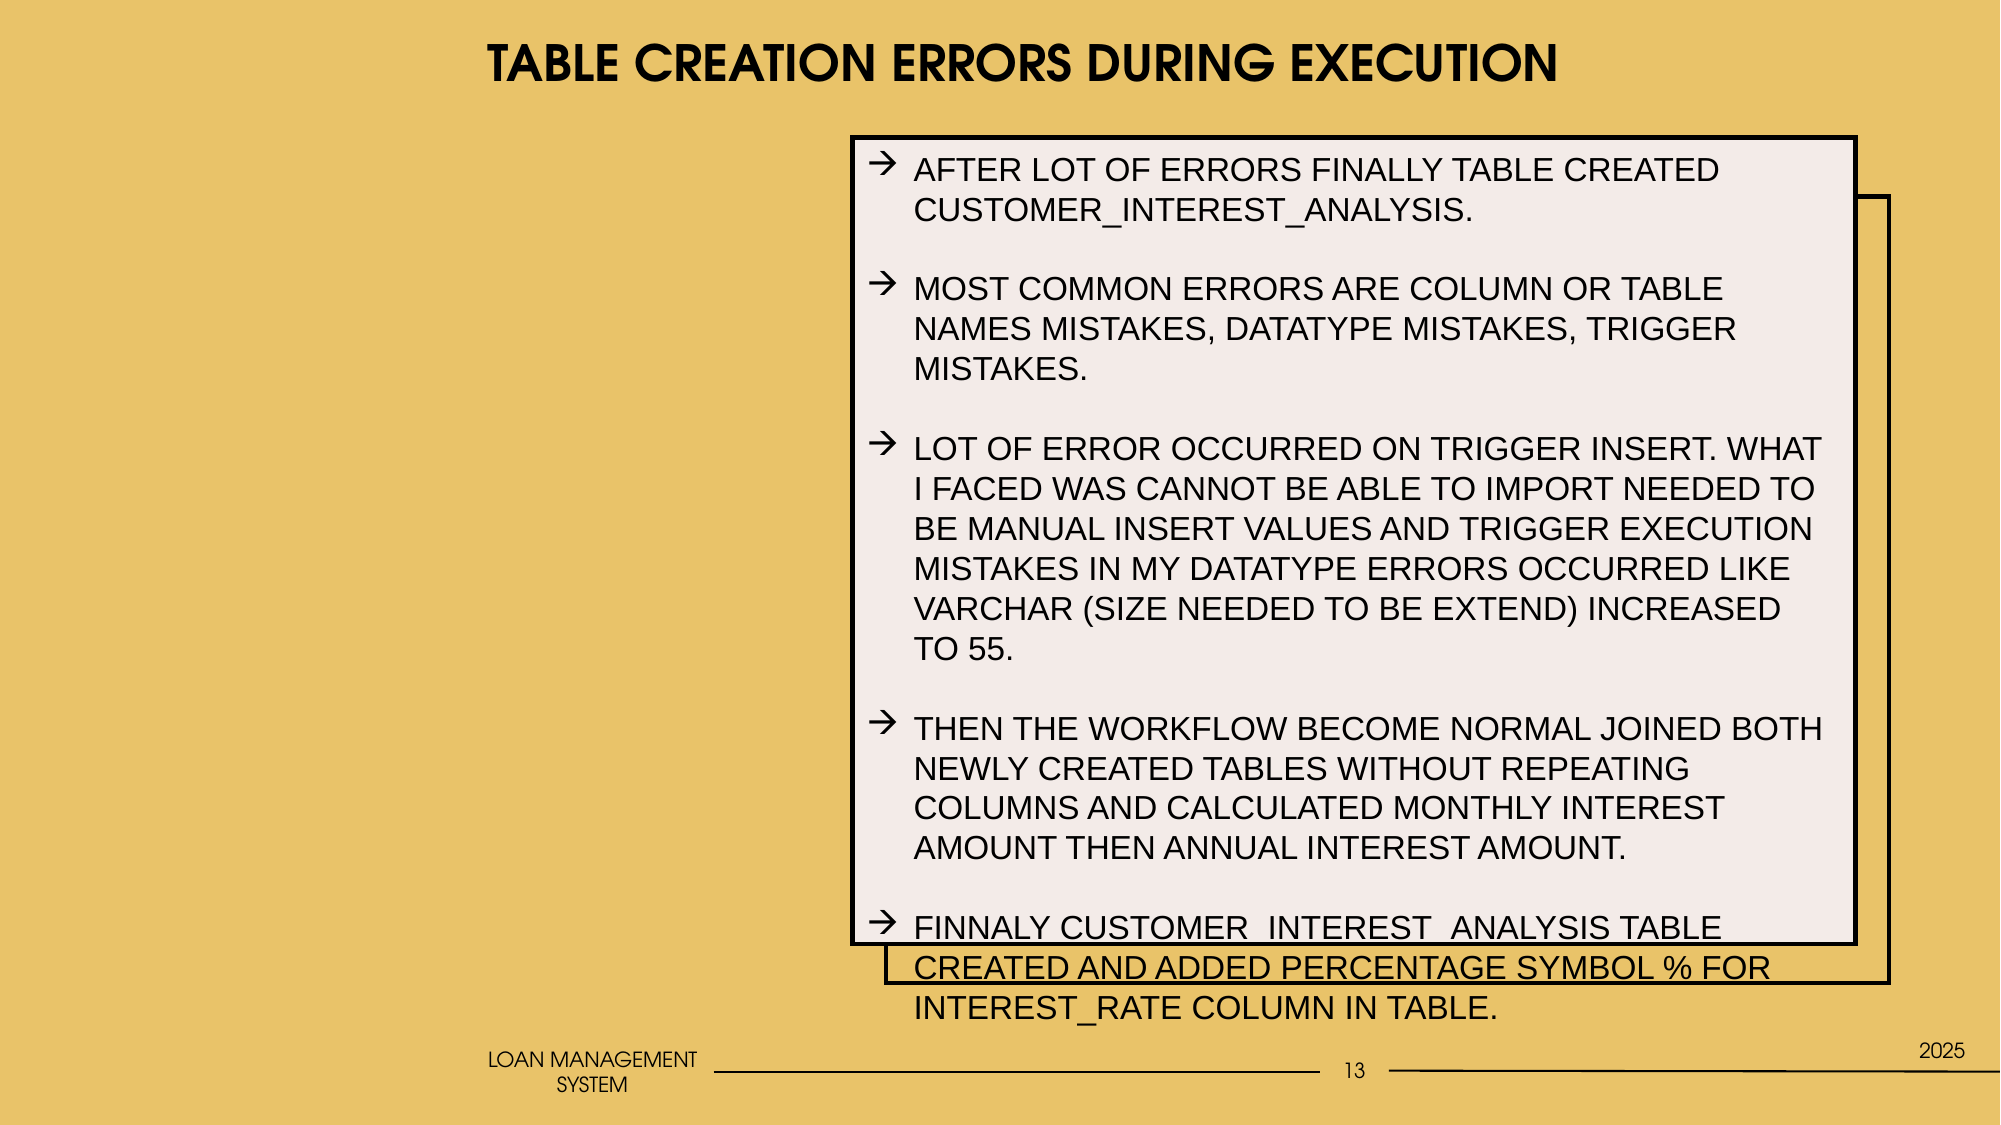

# TABLE CREATION ERRORS DURING EXECUTION
AFTER LOT OF ERRORS FINALLY TABLE CREATED CUSTOMER_﻿INTEREST_ANALYSIS.

MOST COMMON ERRORS ARE COLUMN OR TABLE NAMES MISTAKES, DATATYPE MISTAKES, TRIGGER MISTAKES.

LOT OF ERROR OCCURRED ON TRIGGER INSERT. WHAT I FACED WAS CANNOT BE ABLE TO IMPORT NEEDED TO BE MANUAL INSERT VALUES AND TRIGGER EXECUTION MISTAKES IN MY DATATYPE ERRORS OCCURRED LIKE VARCHAR (SIZE NEEDED TO BE EXTEND) INCREASED TO 55.

THEN THE WORKFLOW BECOME NORMAL JOINED BOTH NEWLY CREATED TABLES WITHOUT REPEATING COLUMNS AND CALCULATED MONTHLY INTEREST AMOUNT THEN ANNUAL INTEREST AMOUNT.

FINNALY CUSTOMER_INTEREST_ANALYSIS TABLE CREATED AND ADDED PERCENTAGE SYMBOL % FOR INTEREST_RATE COLUMN IN TABLE.
2025
13
LOAN MANAGEMENT SYSTEM